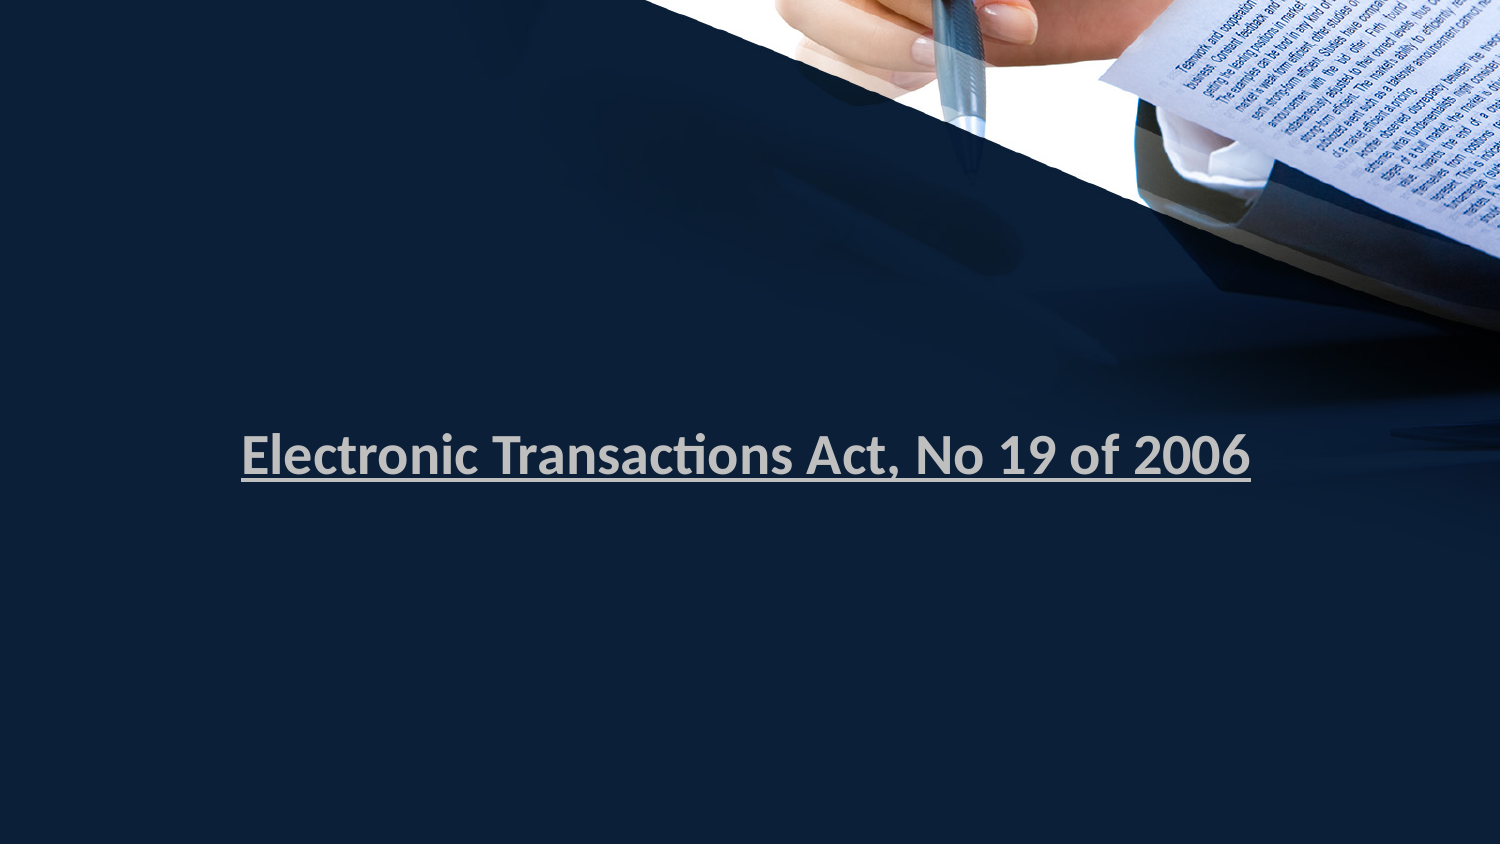

Electronic Transactions Act, No 19 of 2006